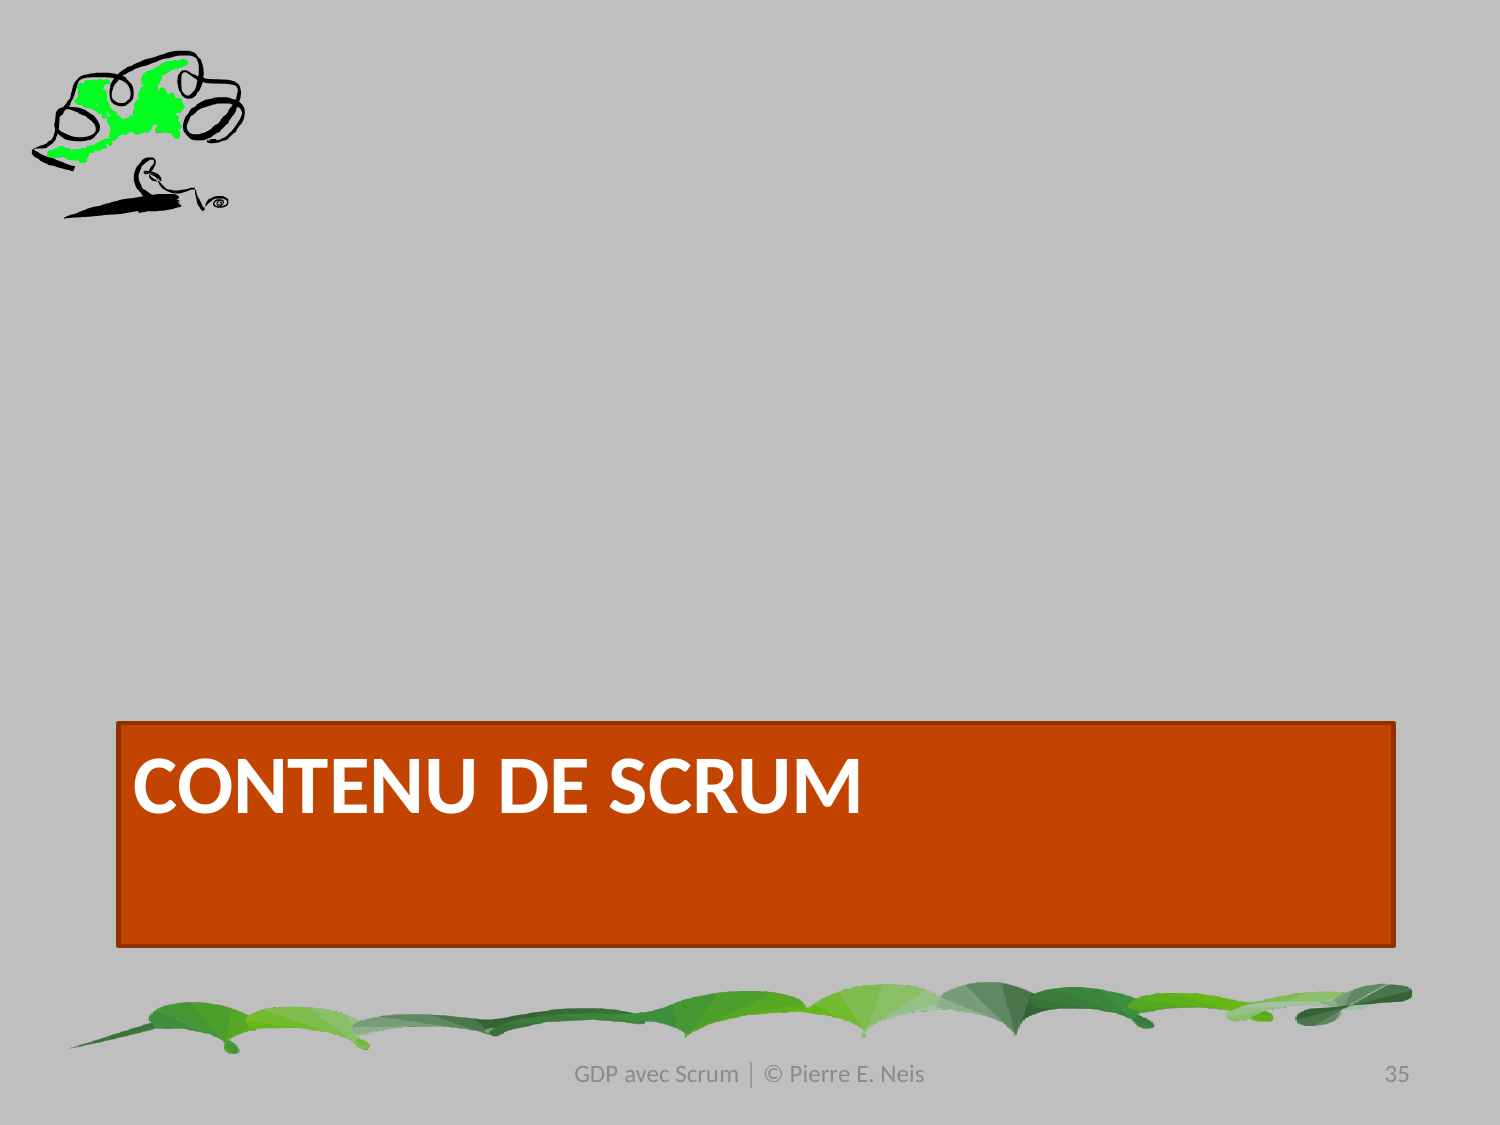

# Contenu de Scrum
GDP avec Scrum │ © Pierre E. Neis
35